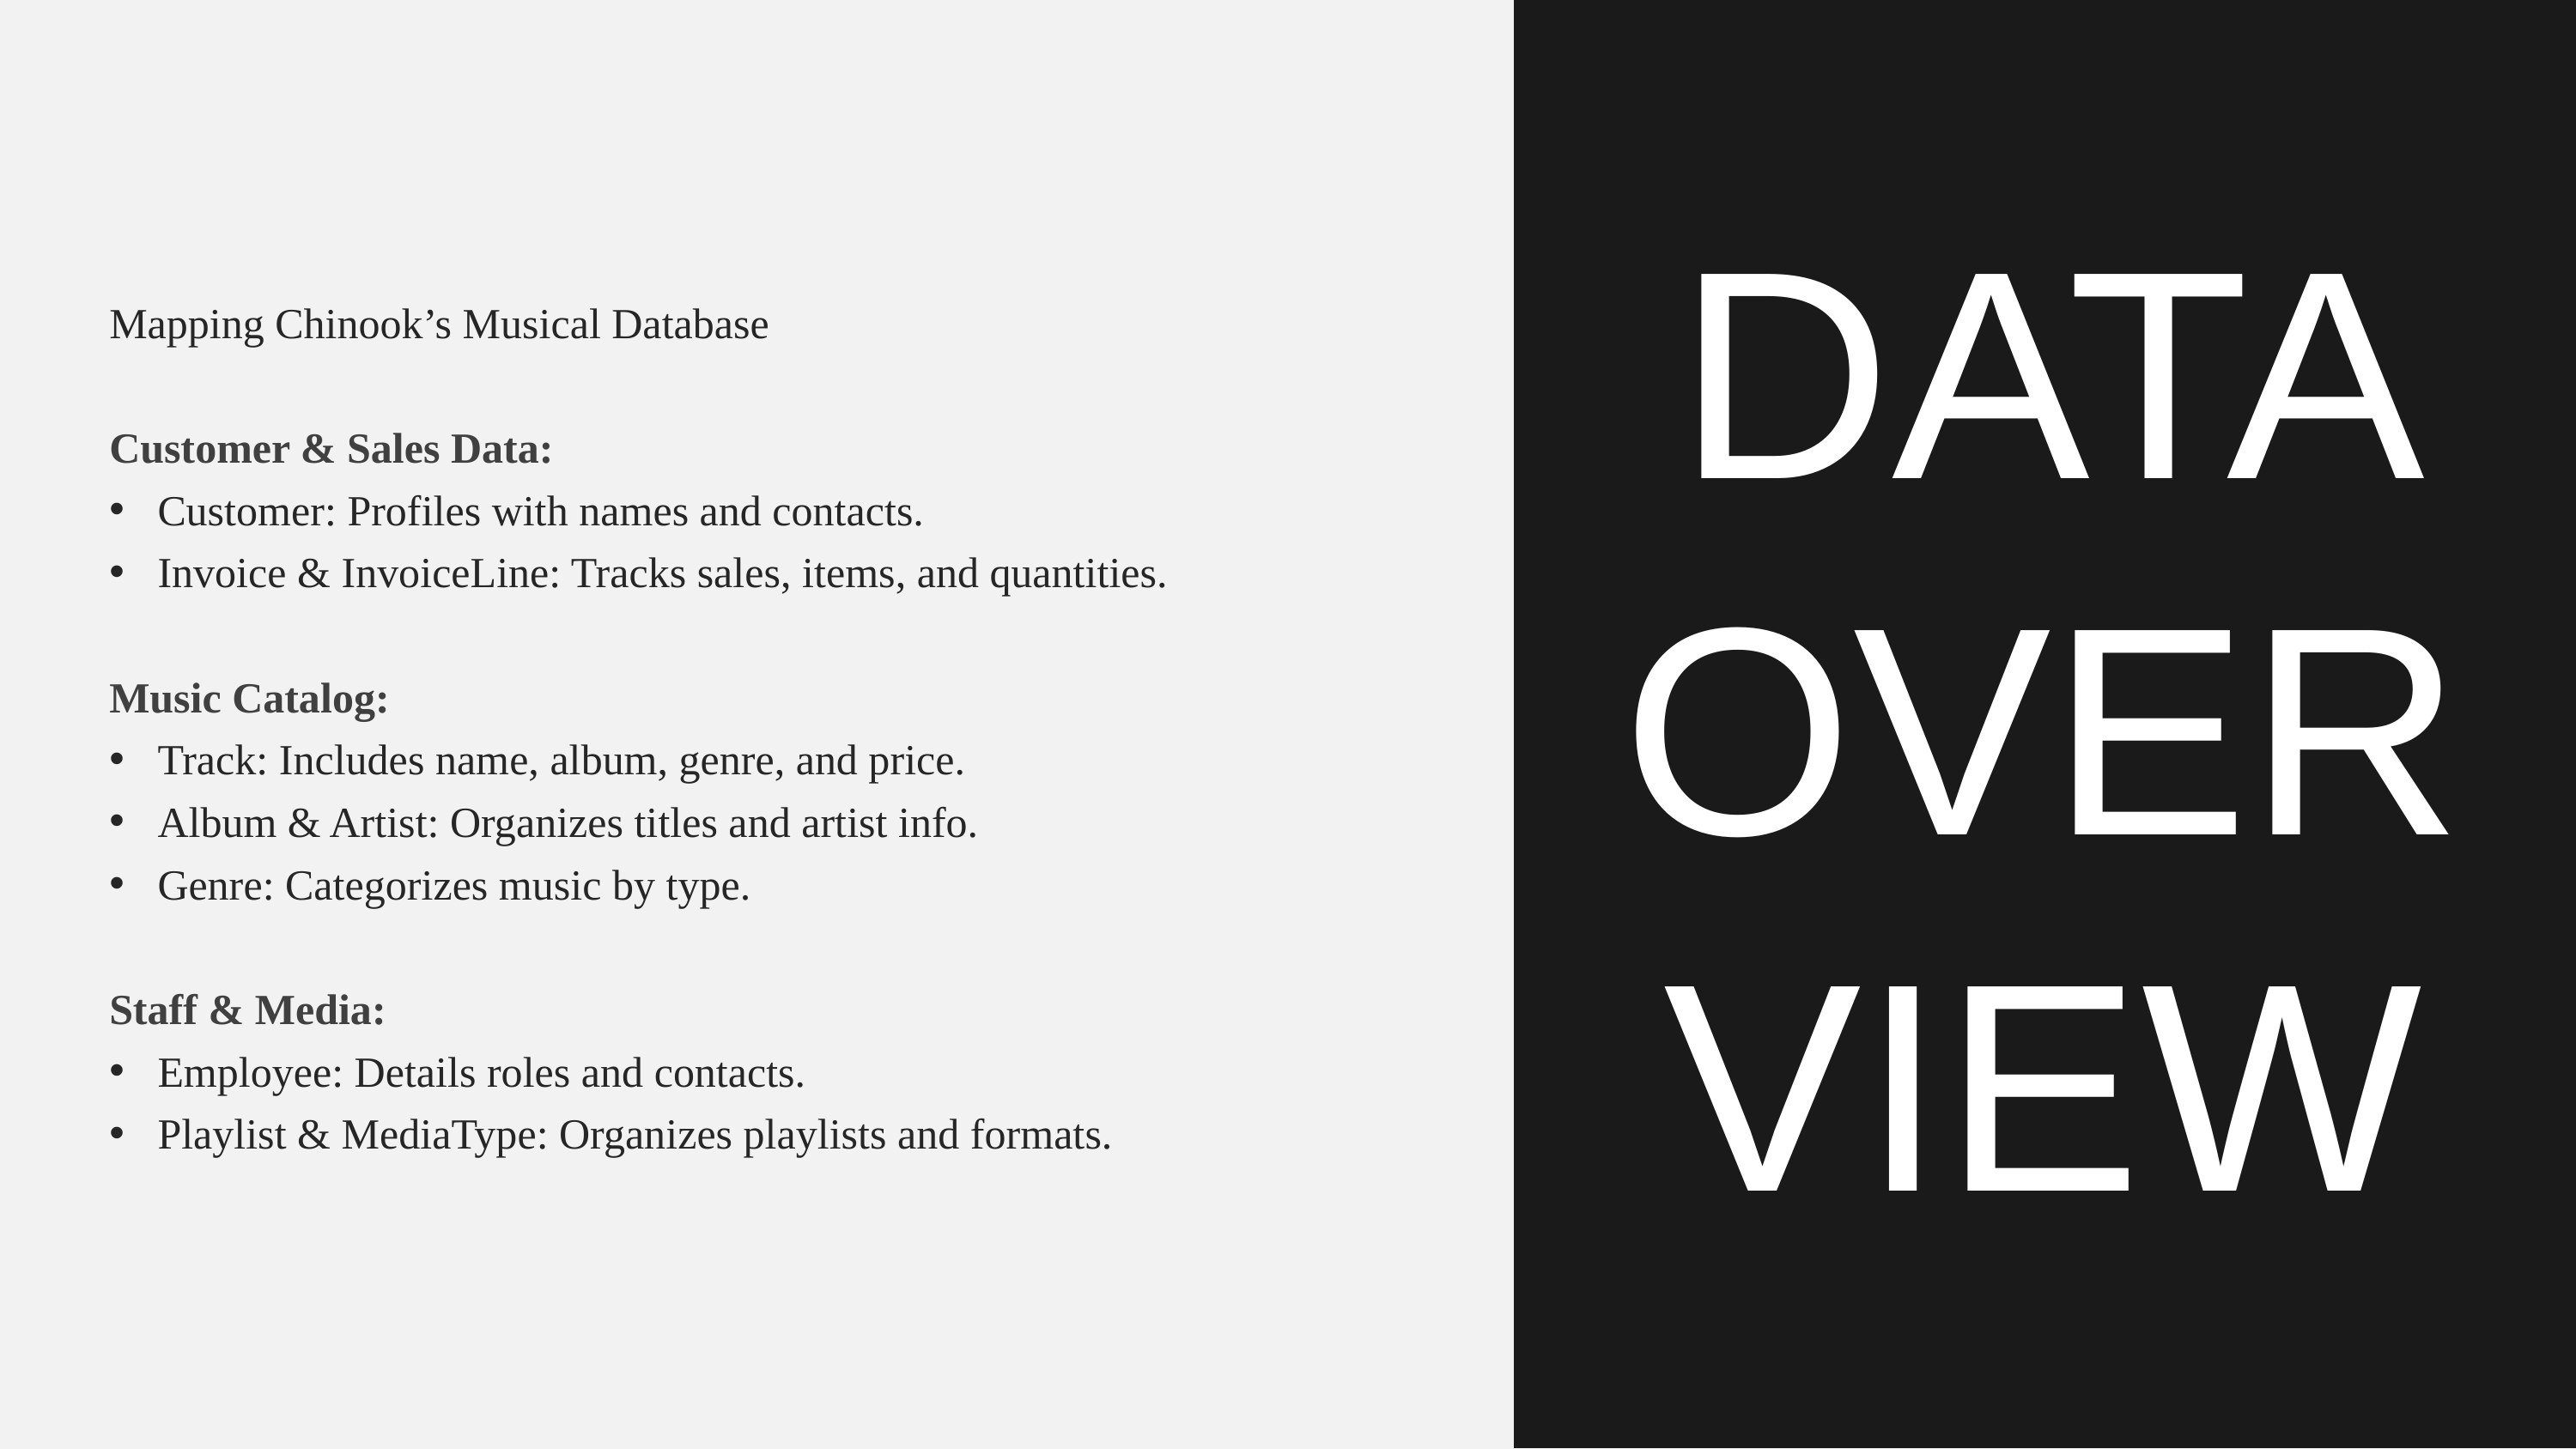

DATA OVER
VIEW
Mapping Chinook’s Musical Database

Customer & Sales Data:
Customer: Profiles with names and contacts.
Invoice & InvoiceLine: Tracks sales, items, and quantities.

Music Catalog:
Track: Includes name, album, genre, and price.
Album & Artist: Organizes titles and artist info.
Genre: Categorizes music by type.

Staff & Media:
Employee: Details roles and contacts.
Playlist & MediaType: Organizes playlists and formats.